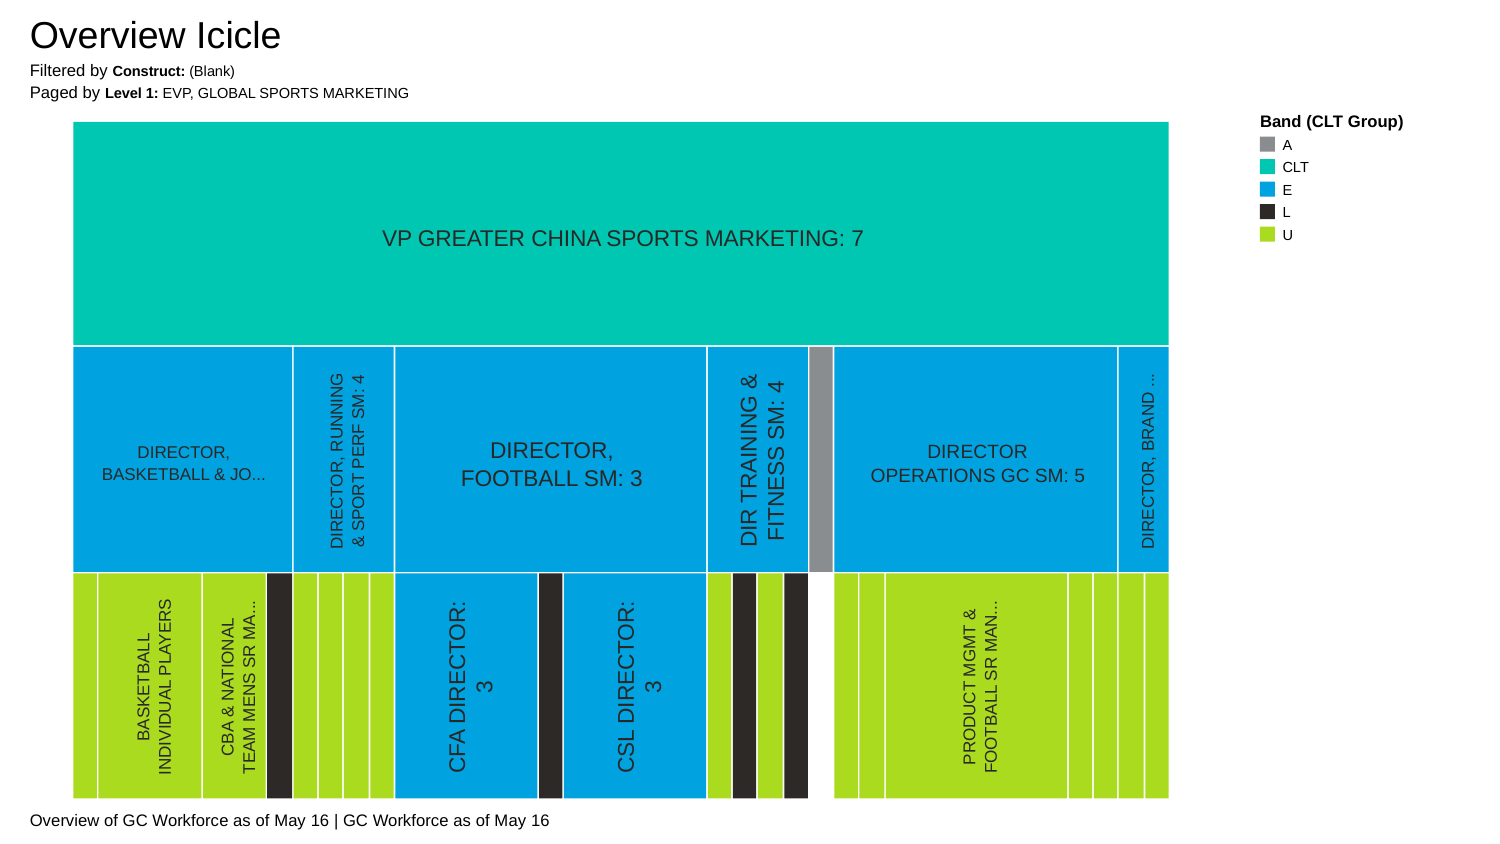

Overview Icicle
Filtered by Construct: (Blank)
Paged by Level 1: EVP, GLOBAL SPORTS MARKETING
Band (CLT Group)

A

CLT

E

L

U

VP GREATER CHINA SPORTS MARKETING: 7

DIRECTOR,
DIRECTOR
DIRECTOR,
DIR TRAINING &
FITNESS SM: 4
DIRECTOR, RUNNING
& SPORT PERF SM: 4
DIRECTOR, BRAND ...
BASKETBALL & JO...
FOOTBALL SM: 3
OPERATIONS GC SM: 5

CFA DIRECTOR:
3
CSL DIRECTOR:
3
INDIVIDUAL PLAYERS
BASKETBALL
CBA & NATIONAL
TEAM MENS SR MA...
PRODUCT MGMT &
FOOTBALL SR MAN...
Overview of GC Workforce as of May 16 | GC Workforce as of May 16